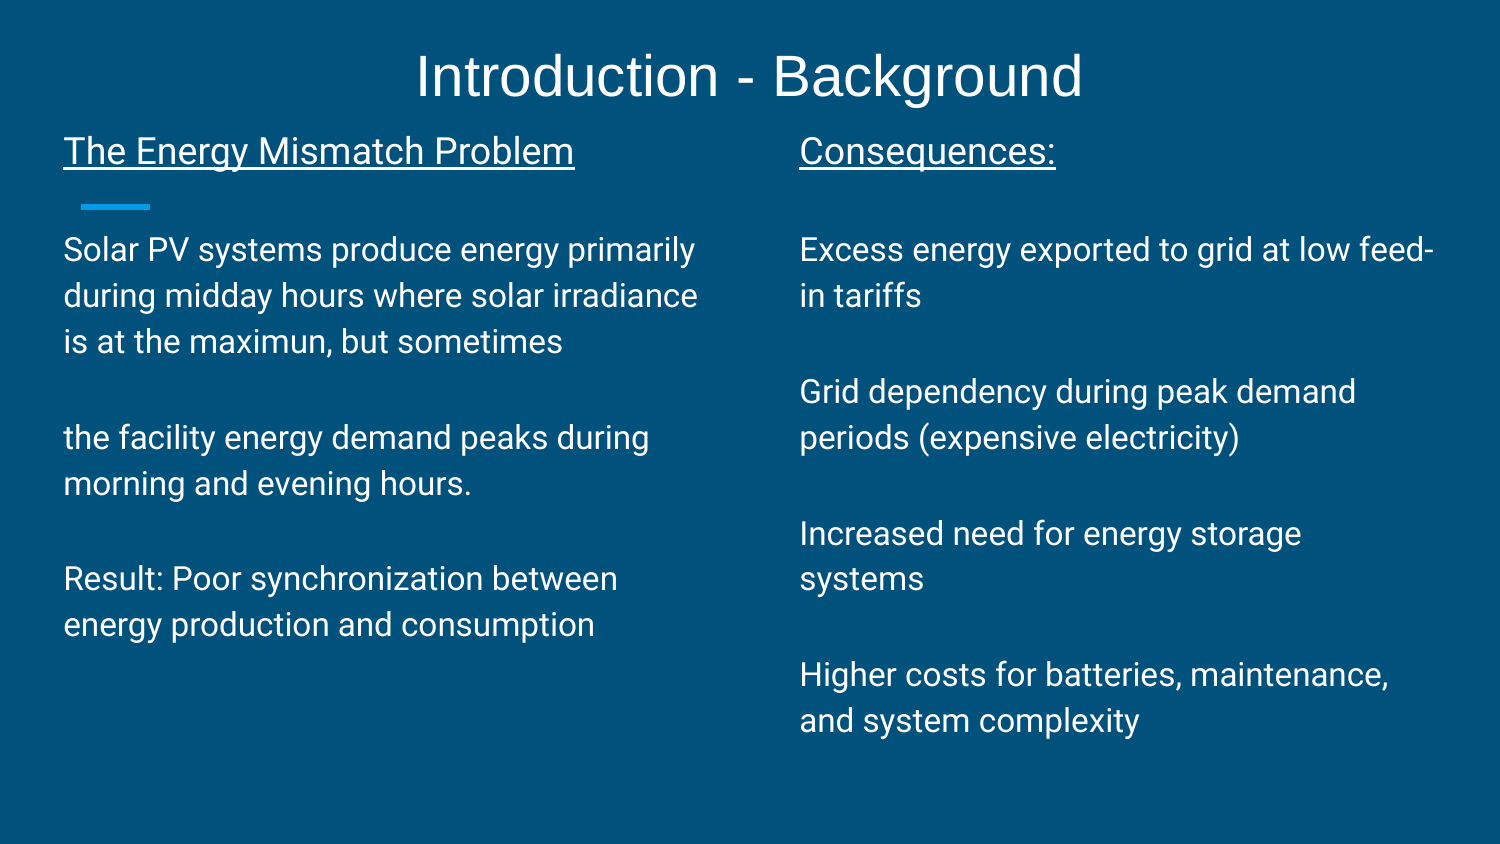

# Introduction - Background
The Energy Mismatch Problem
Solar PV systems produce energy primarily during midday hours where solar irradiance is at the maximun, but sometimes
the facility energy demand peaks during morning and evening hours.
Result: Poor synchronization between energy production and consumption
Consequences:
Excess energy exported to grid at low feed-in tariffs
Grid dependency during peak demand periods (expensive electricity)
Increased need for energy storage systems
Higher costs for batteries, maintenance, and system complexity